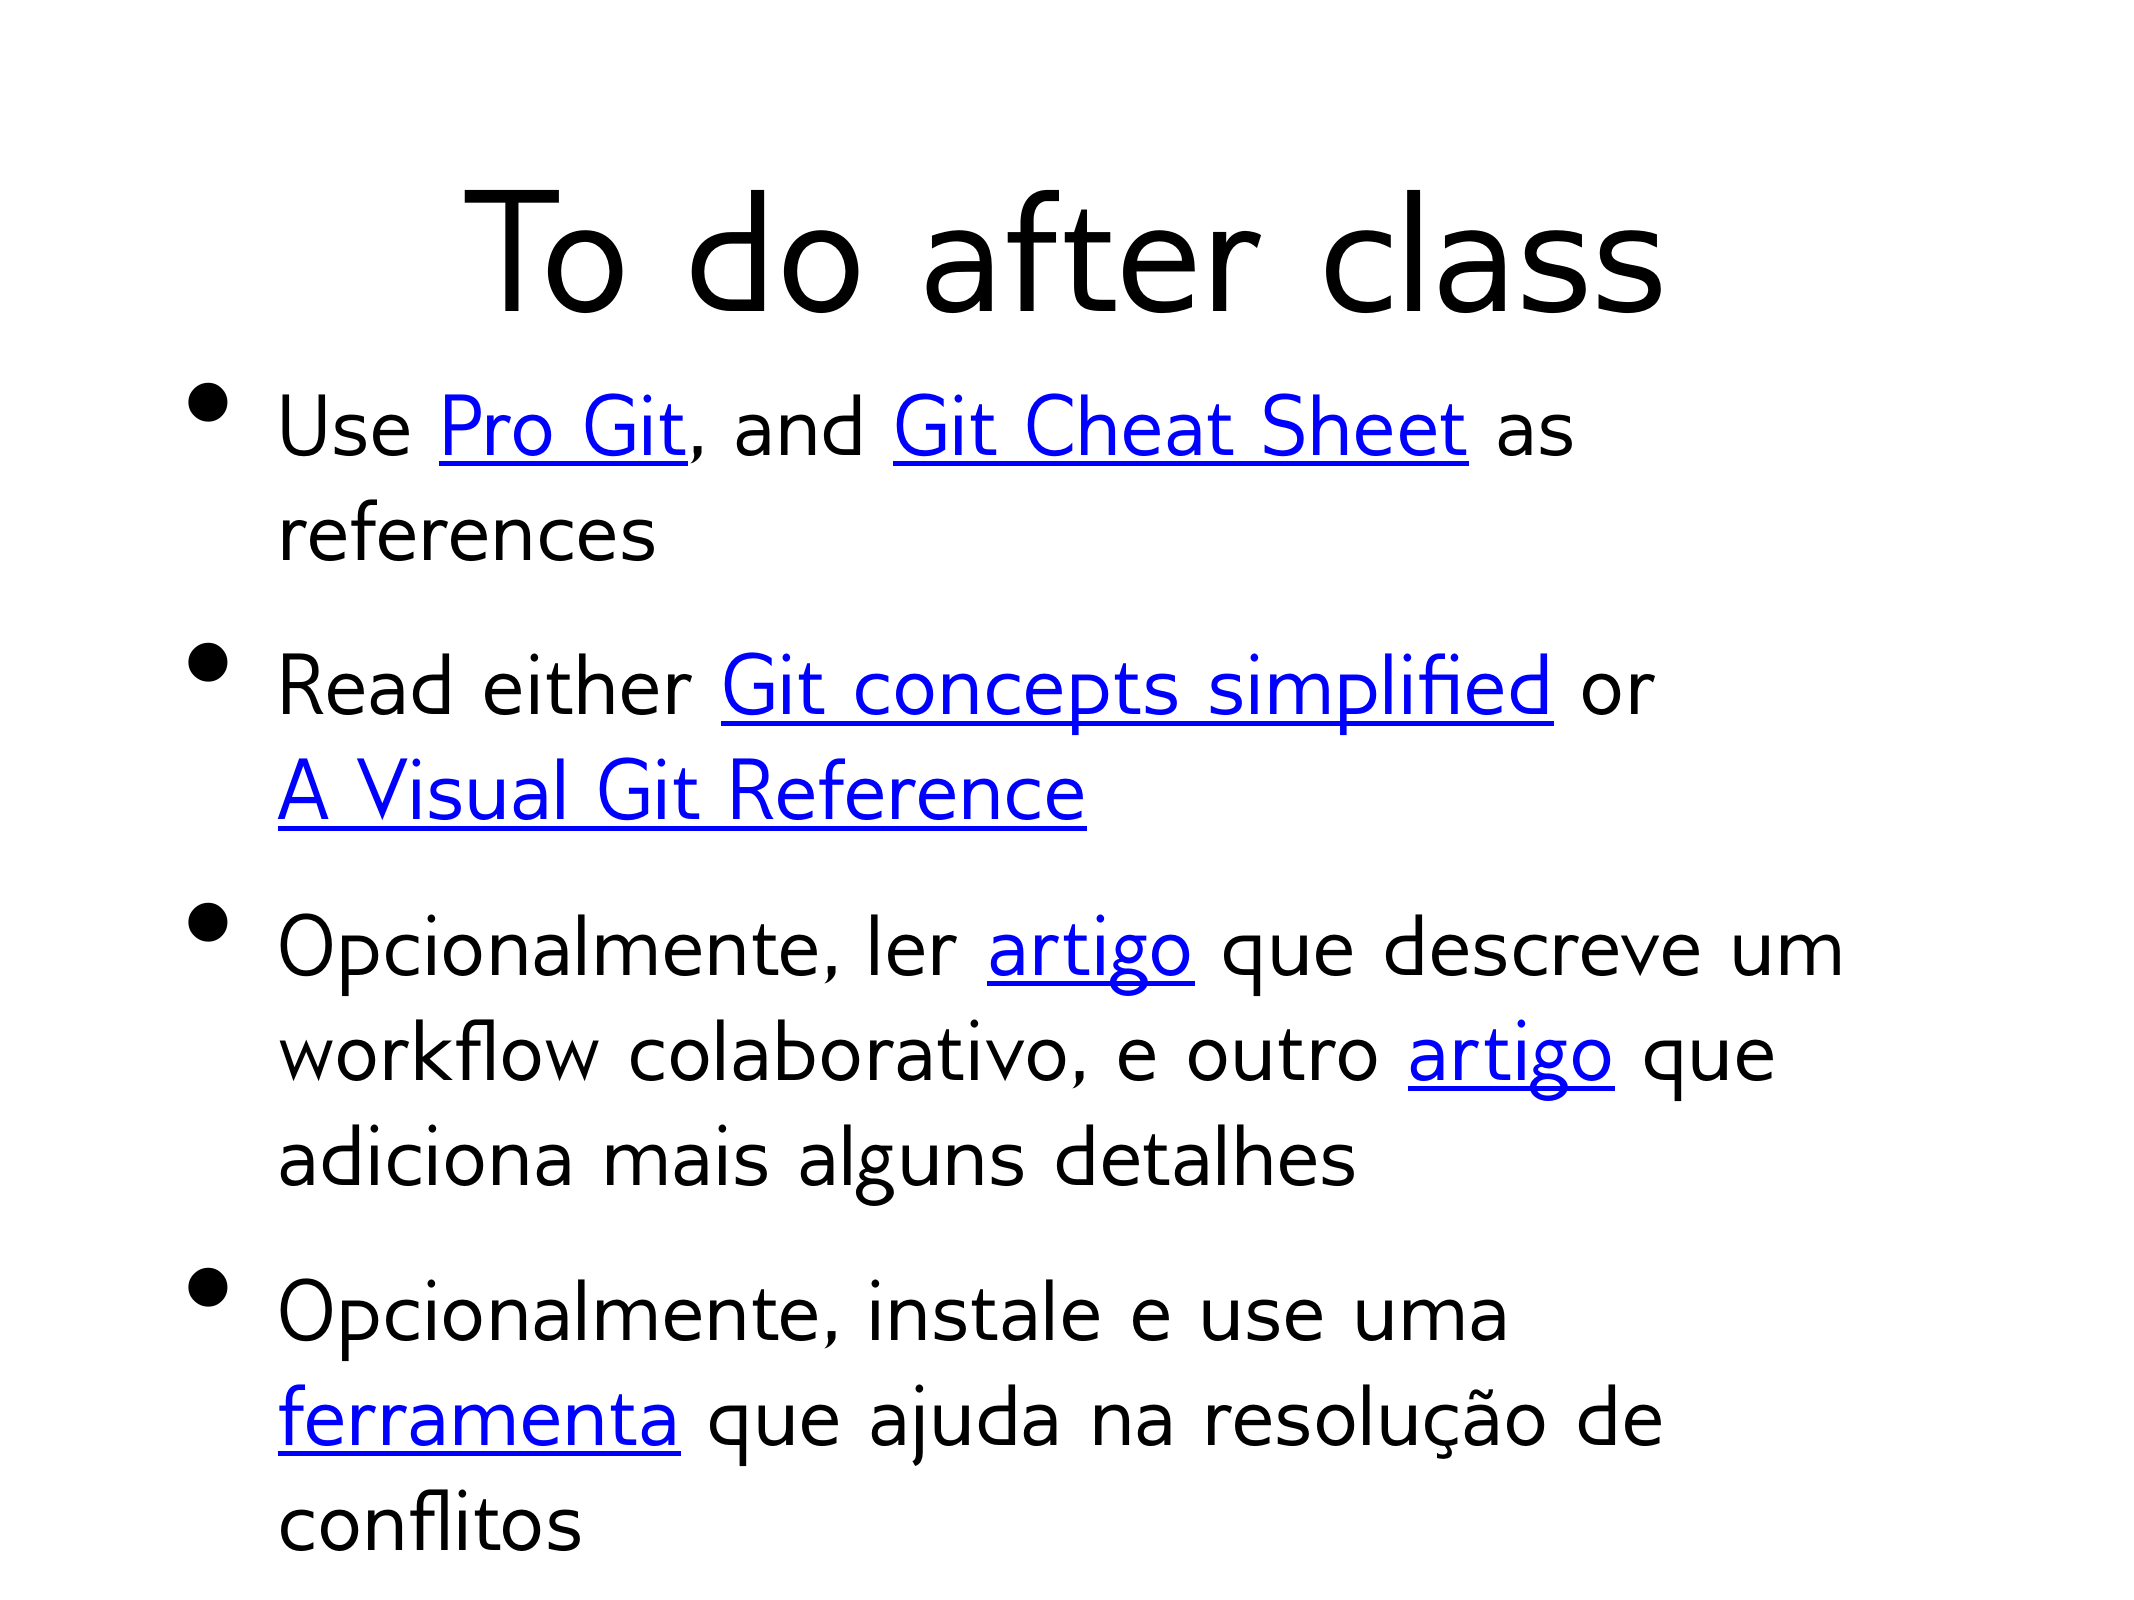

# To do after class
Use Pro Git, and Git Cheat Sheet as  references
Read either Git concepts simplified or A Visual Git Reference
Opcionalmente, ler artigo que descreve um workflow colaborativo, e outro artigo que adiciona mais alguns detalhes
Opcionalmente, instale e use uma ferramenta que ajuda na resolução de conflitos